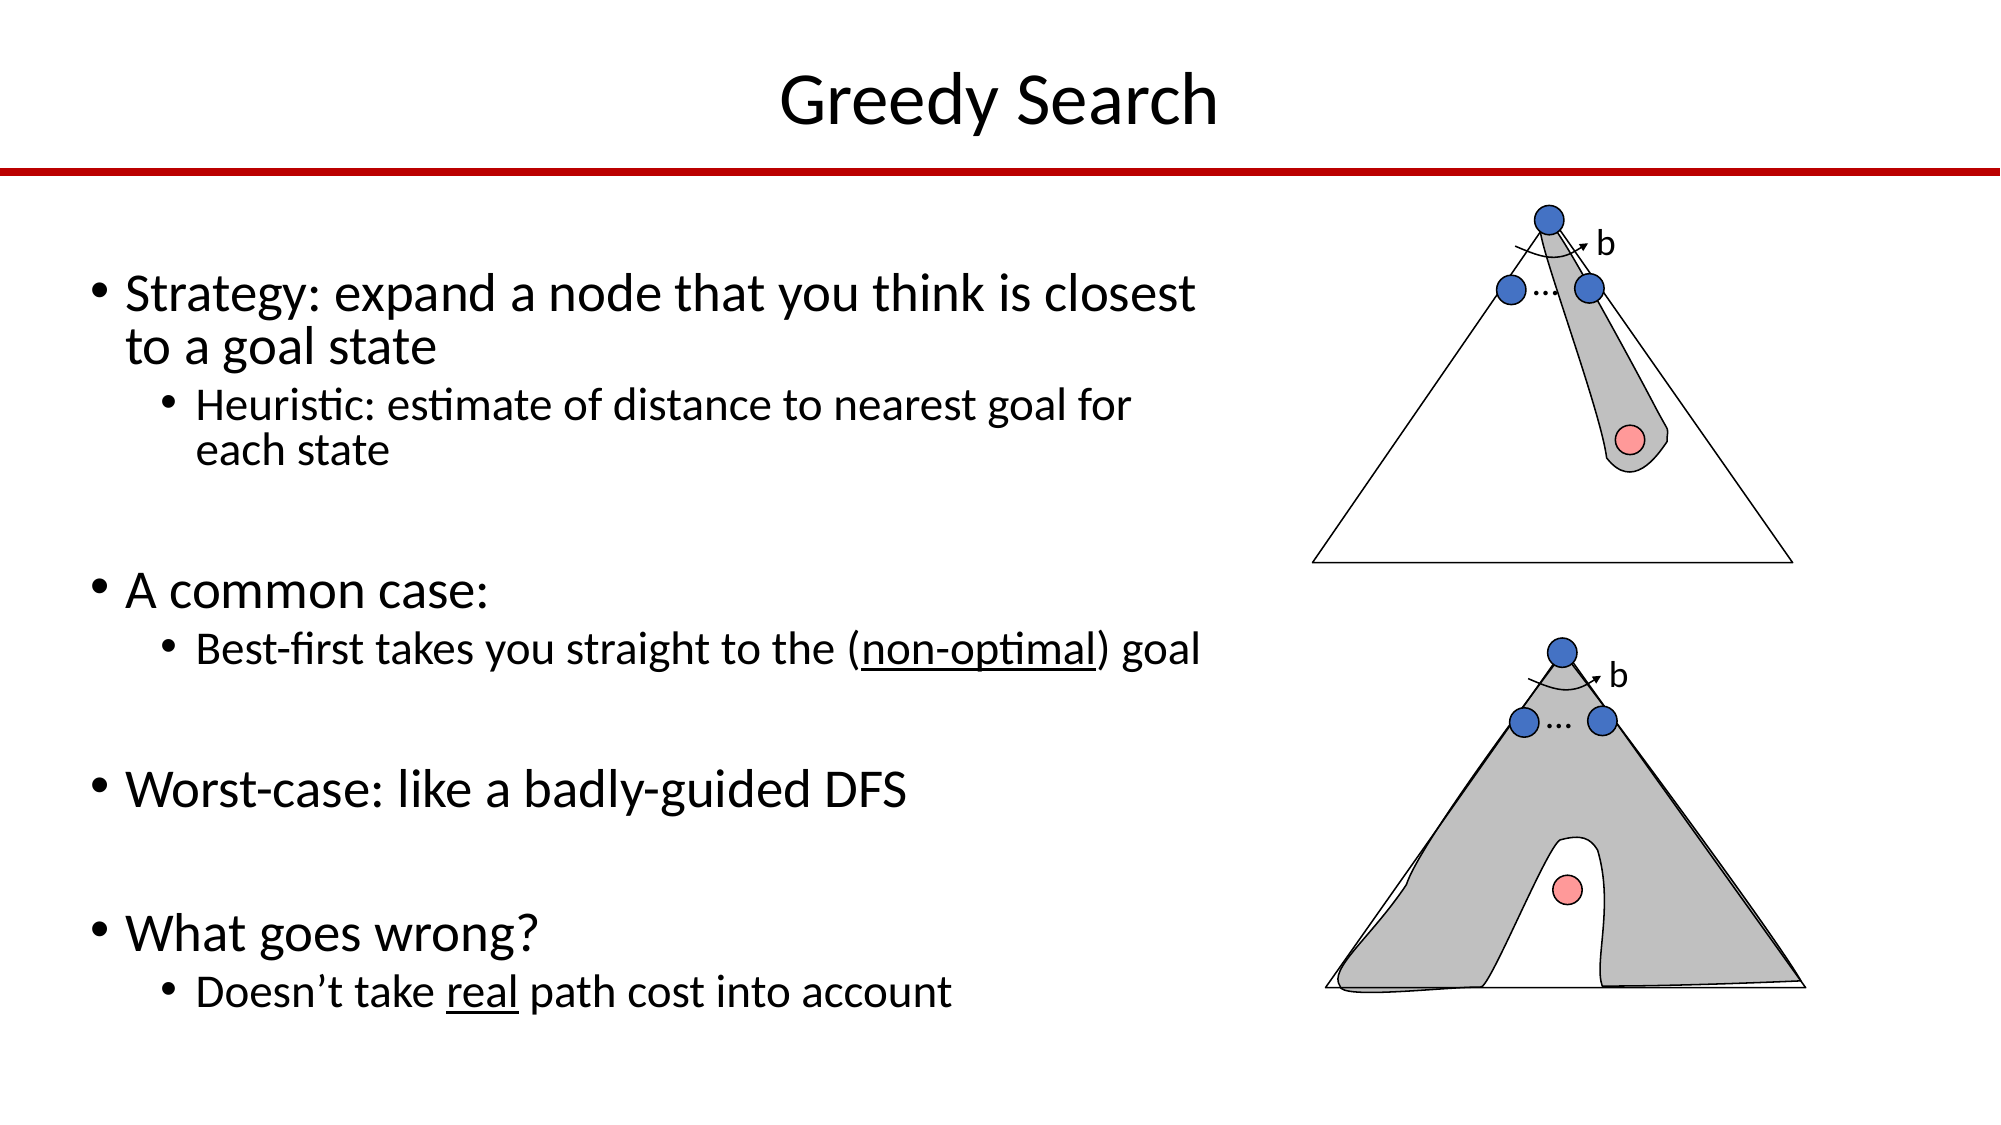

# Greedy Search

b

…
Strategy: expand a node that you think is closest to a goal state
Heuristic: estimate of distance to nearest goal for each state

A common case:
Best-first takes you straight to the (non-optimal) goal

Worst-case: like a badly-guided DFS

What goes wrong?
Doesn’t take real path cost into account

b

…